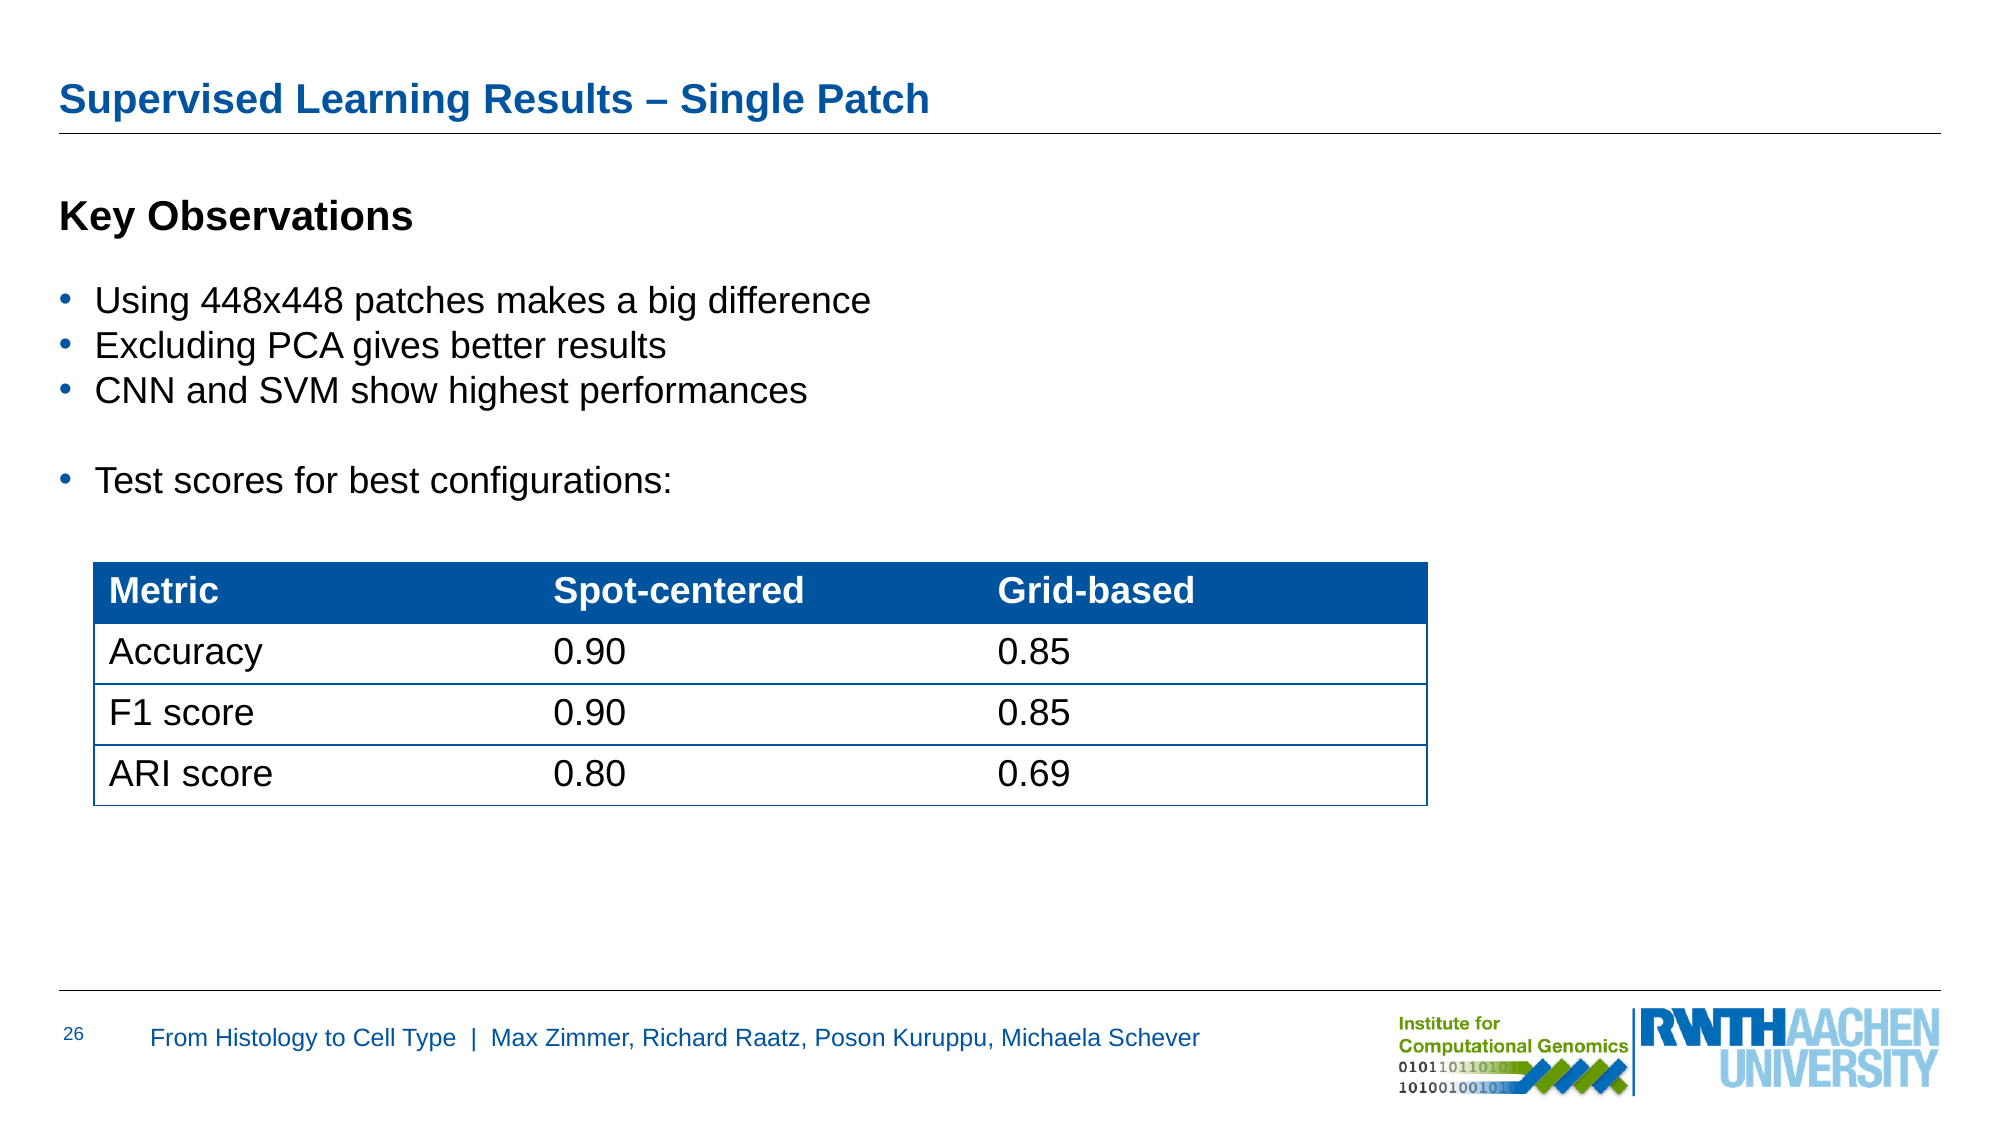

# Supervised Learning Results – Single Patch
Key Observations
Using 448x448 patches makes a big difference
Excluding PCA gives better results
CNN and SVM show highest performances

Test scores for best configurations:

| Metric | Spot-centered | Grid-based |
| --- | --- | --- |
| Accuracy | 0.90 | 0.85 |
| F1 score | 0.90 | 0.85 |
| ARI score | 0.80 | 0.69 |